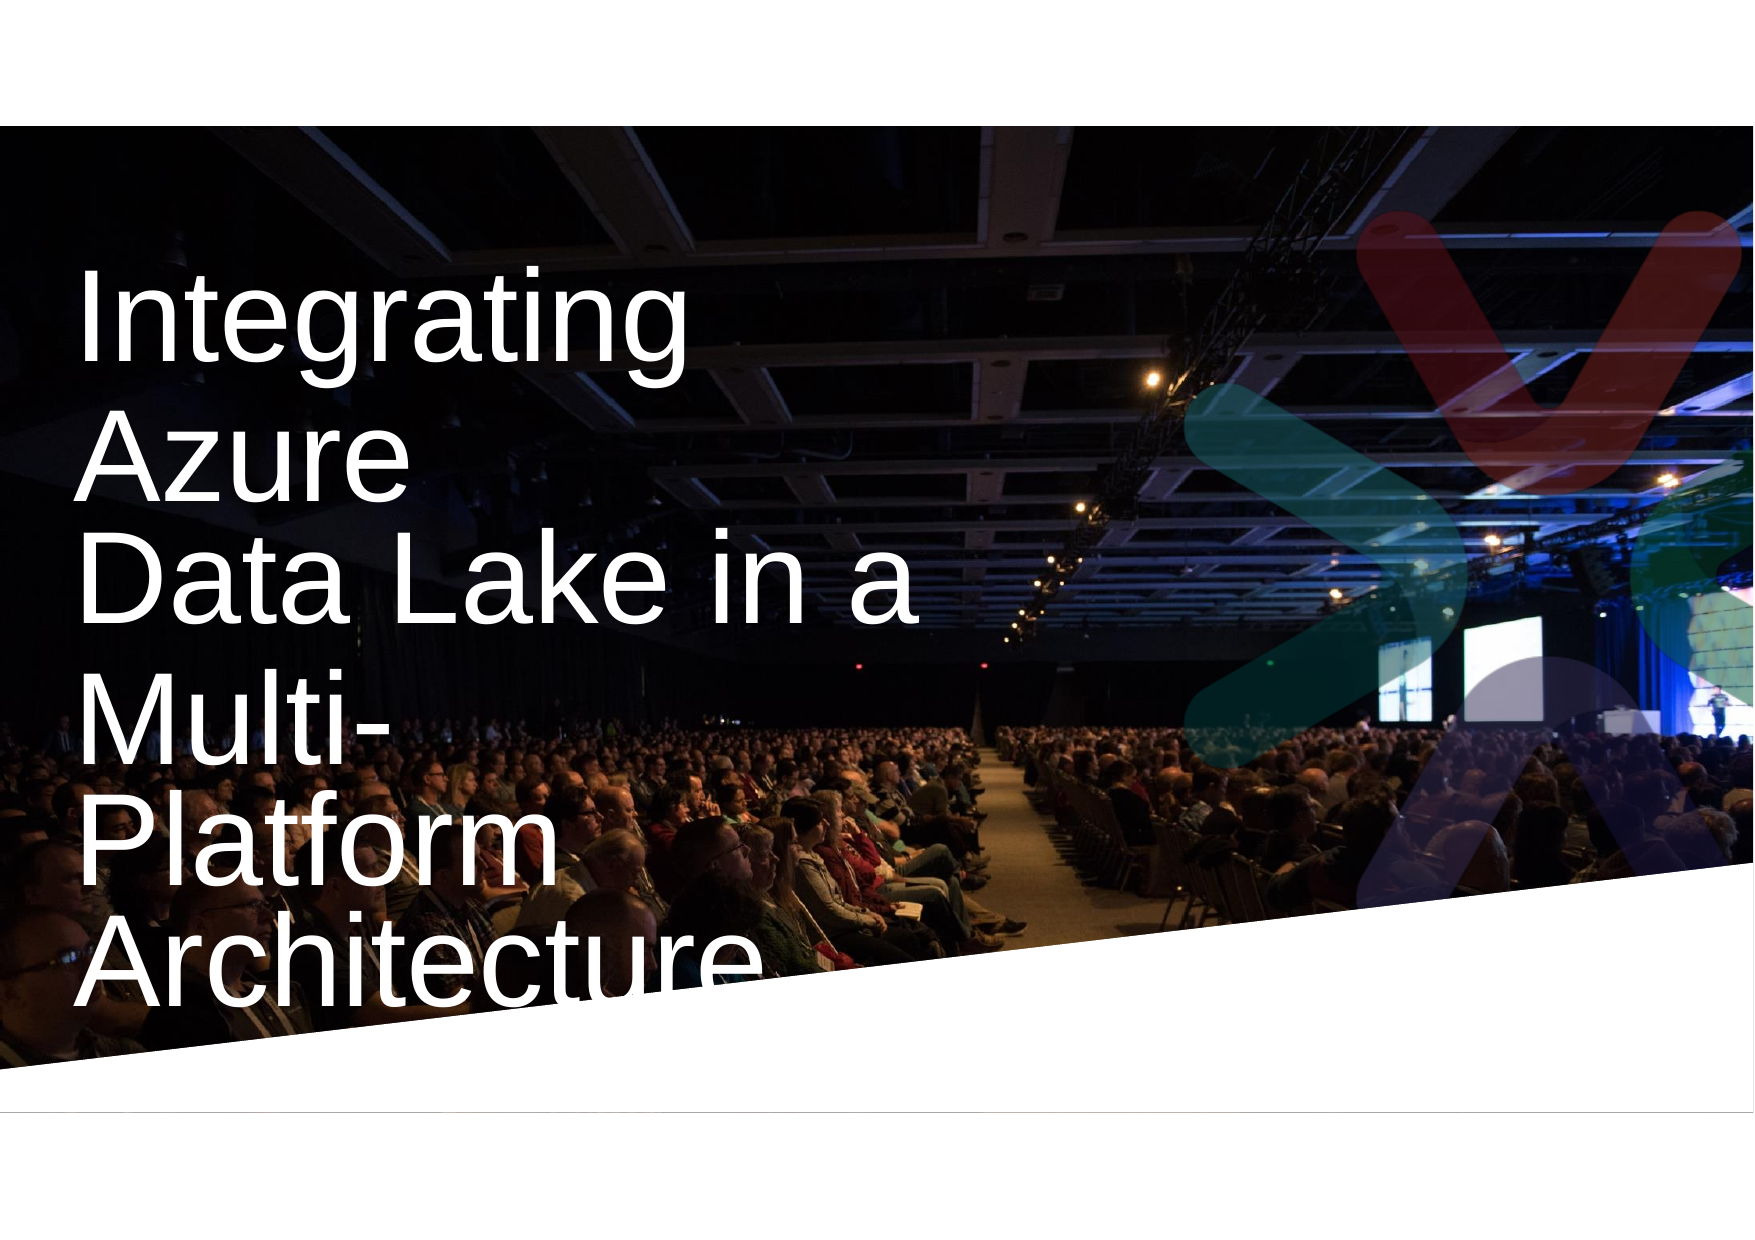

Integrating Azure
Data Lake in a
Multi-Platform  Architecture